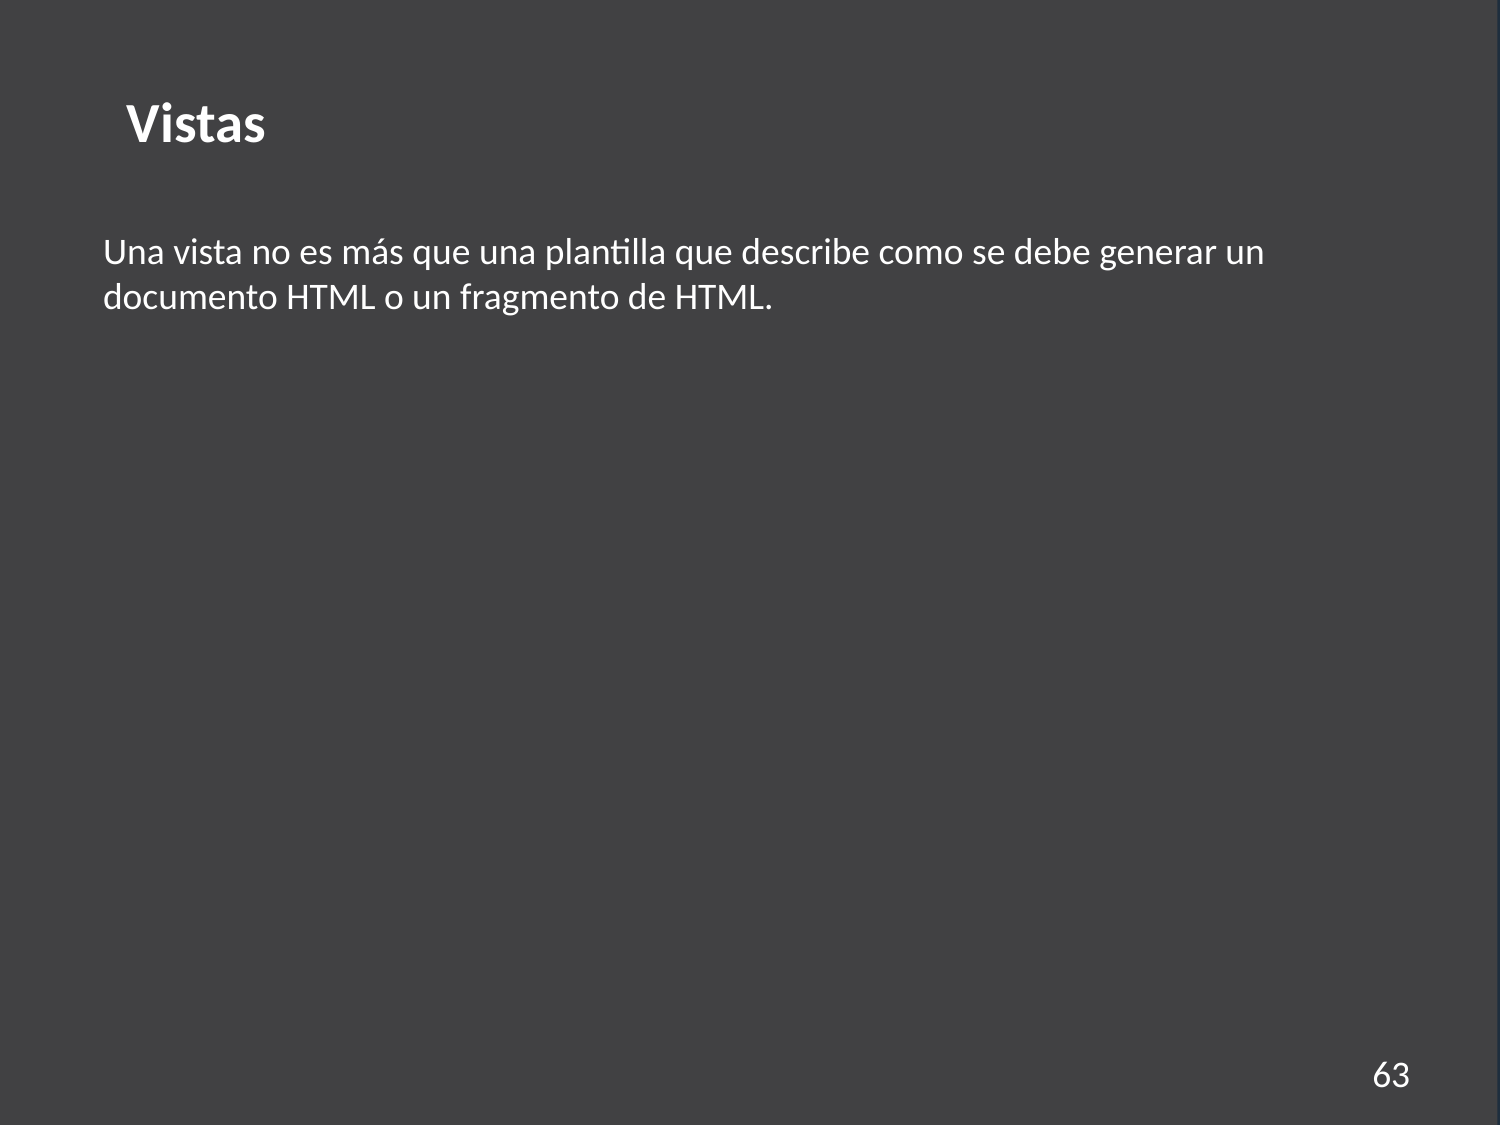

Vistas
Una vista no es más que una plantilla que describe como se debe generar un documento HTML o un fragmento de HTML.
63